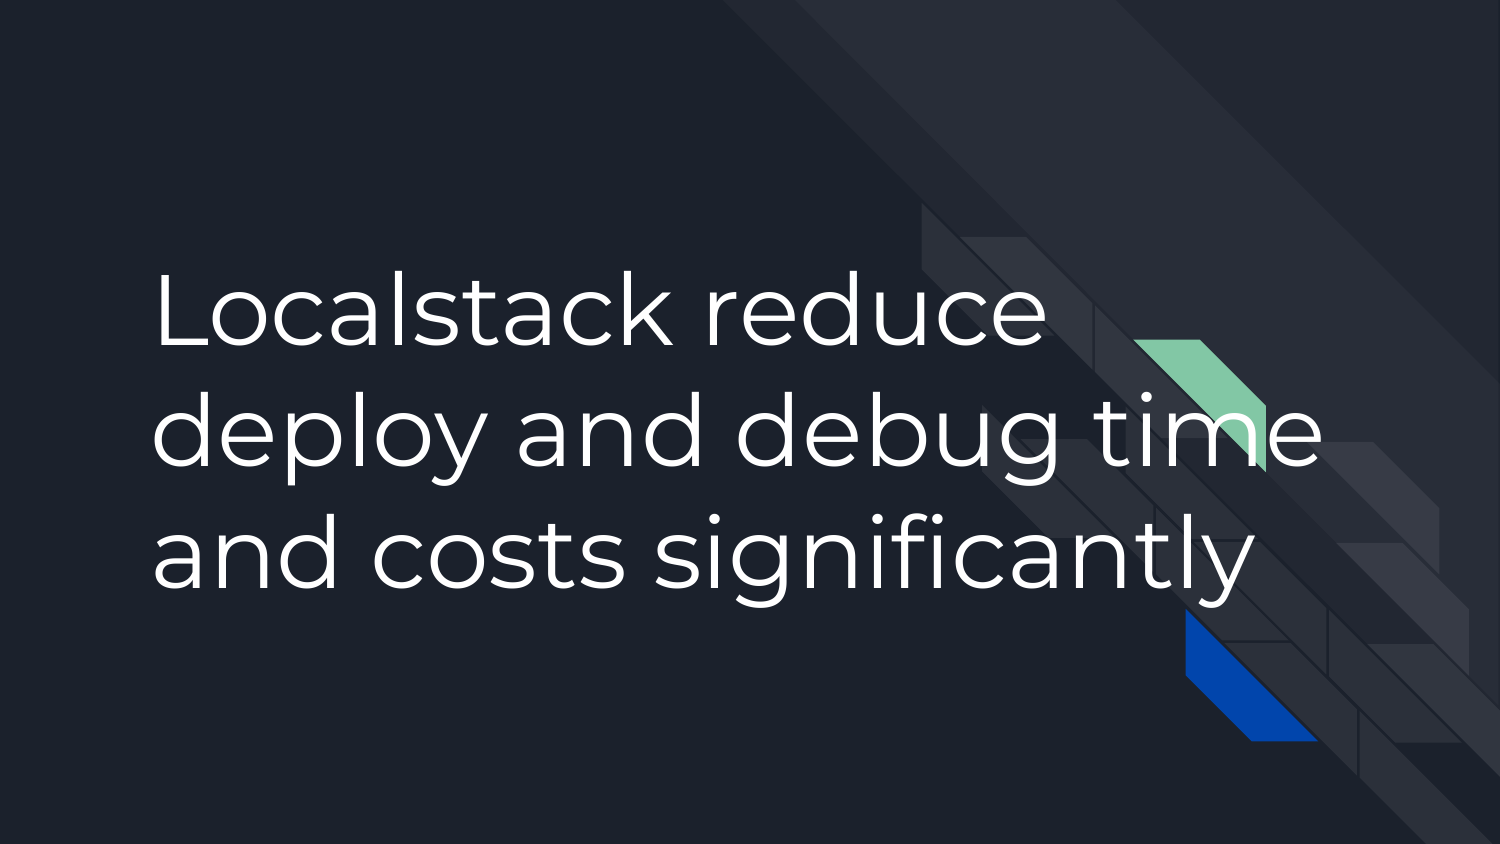

# Localstack reduce deploy and debug time and costs significantly